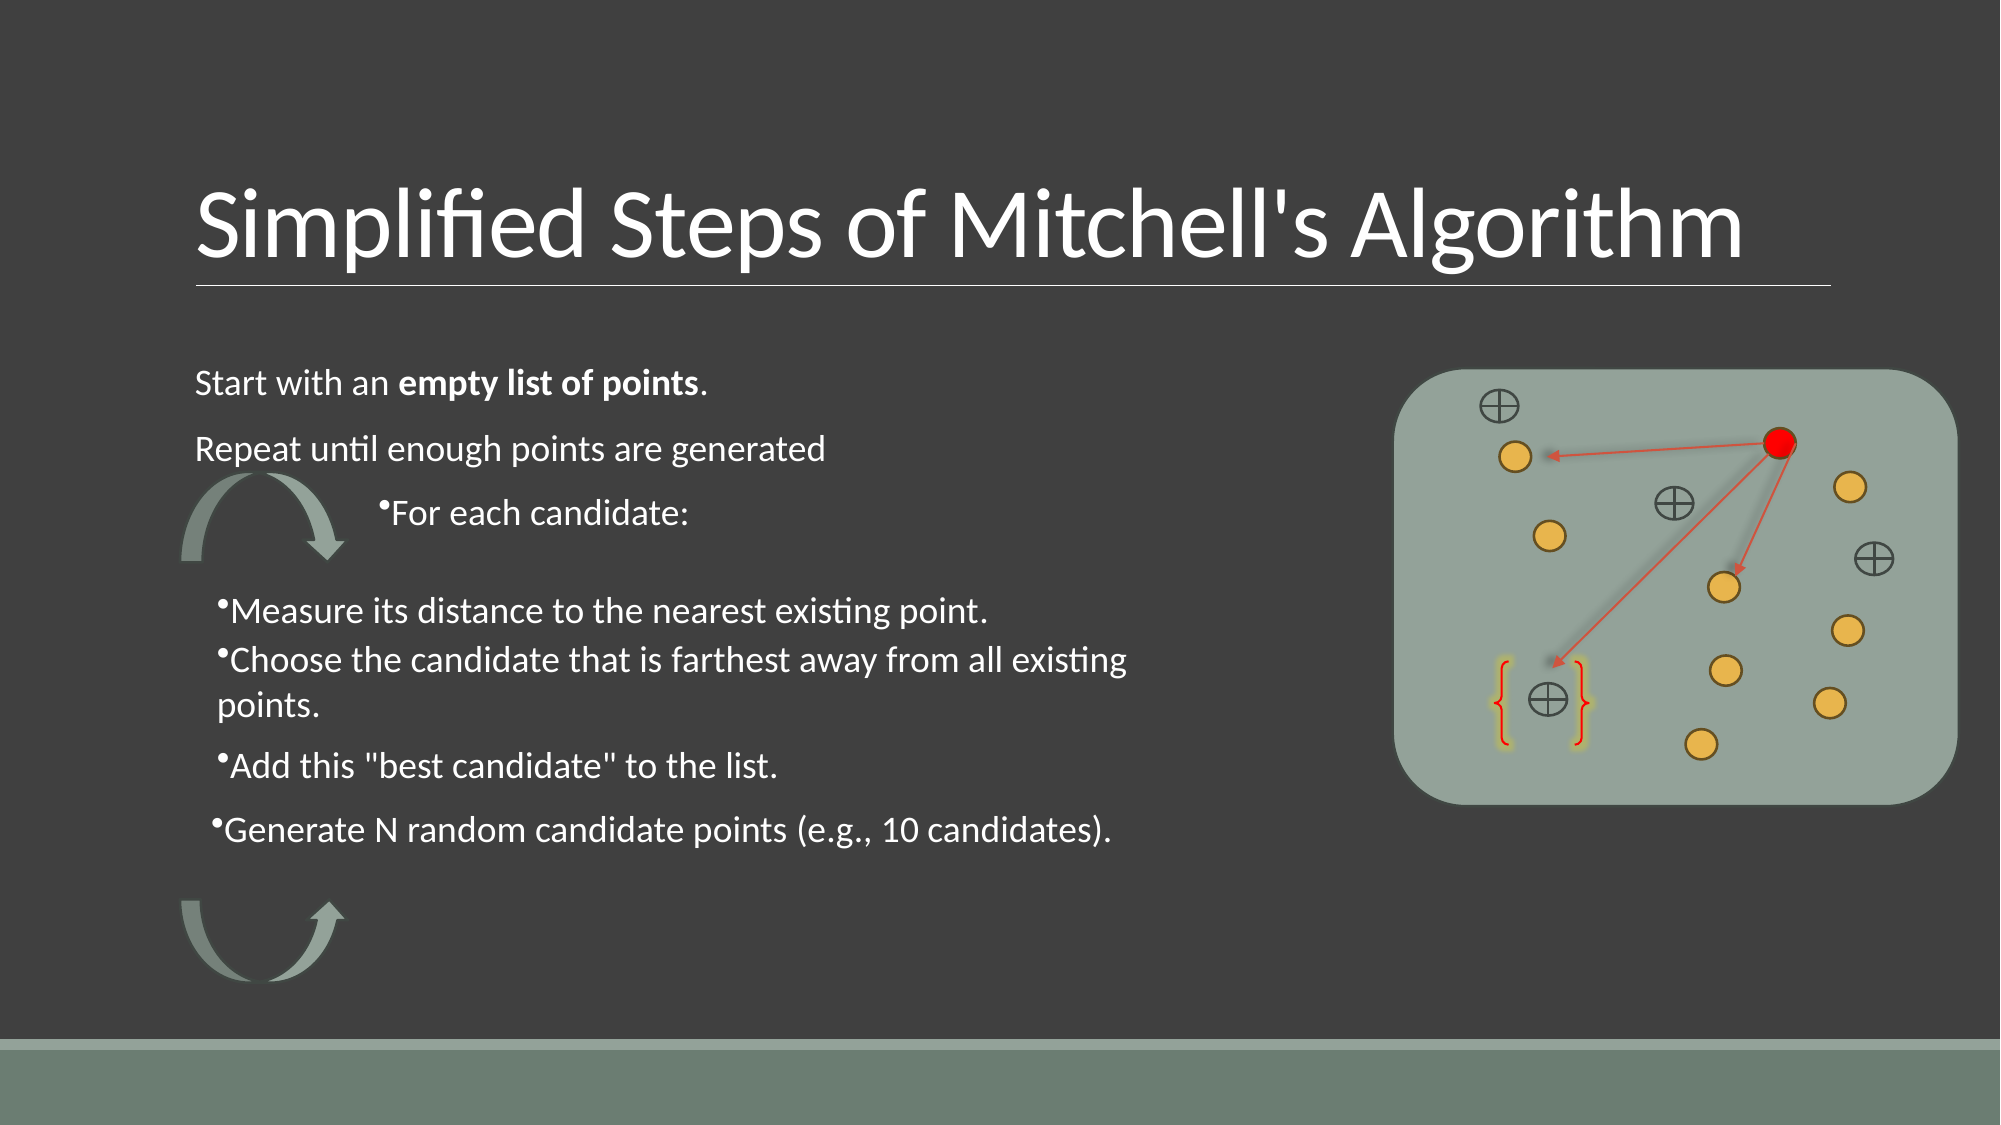

# Simplified Steps of Mitchell's Algorithm
Start with an empty list of points.

Repeat until enough points are generated

For each candidate:

Measure its distance to the nearest existing point.

Choose the candidate that is farthest away from all existing points.

Add this "best candidate" to the list.
Generate N random candidate points (e.g., 10 candidates).